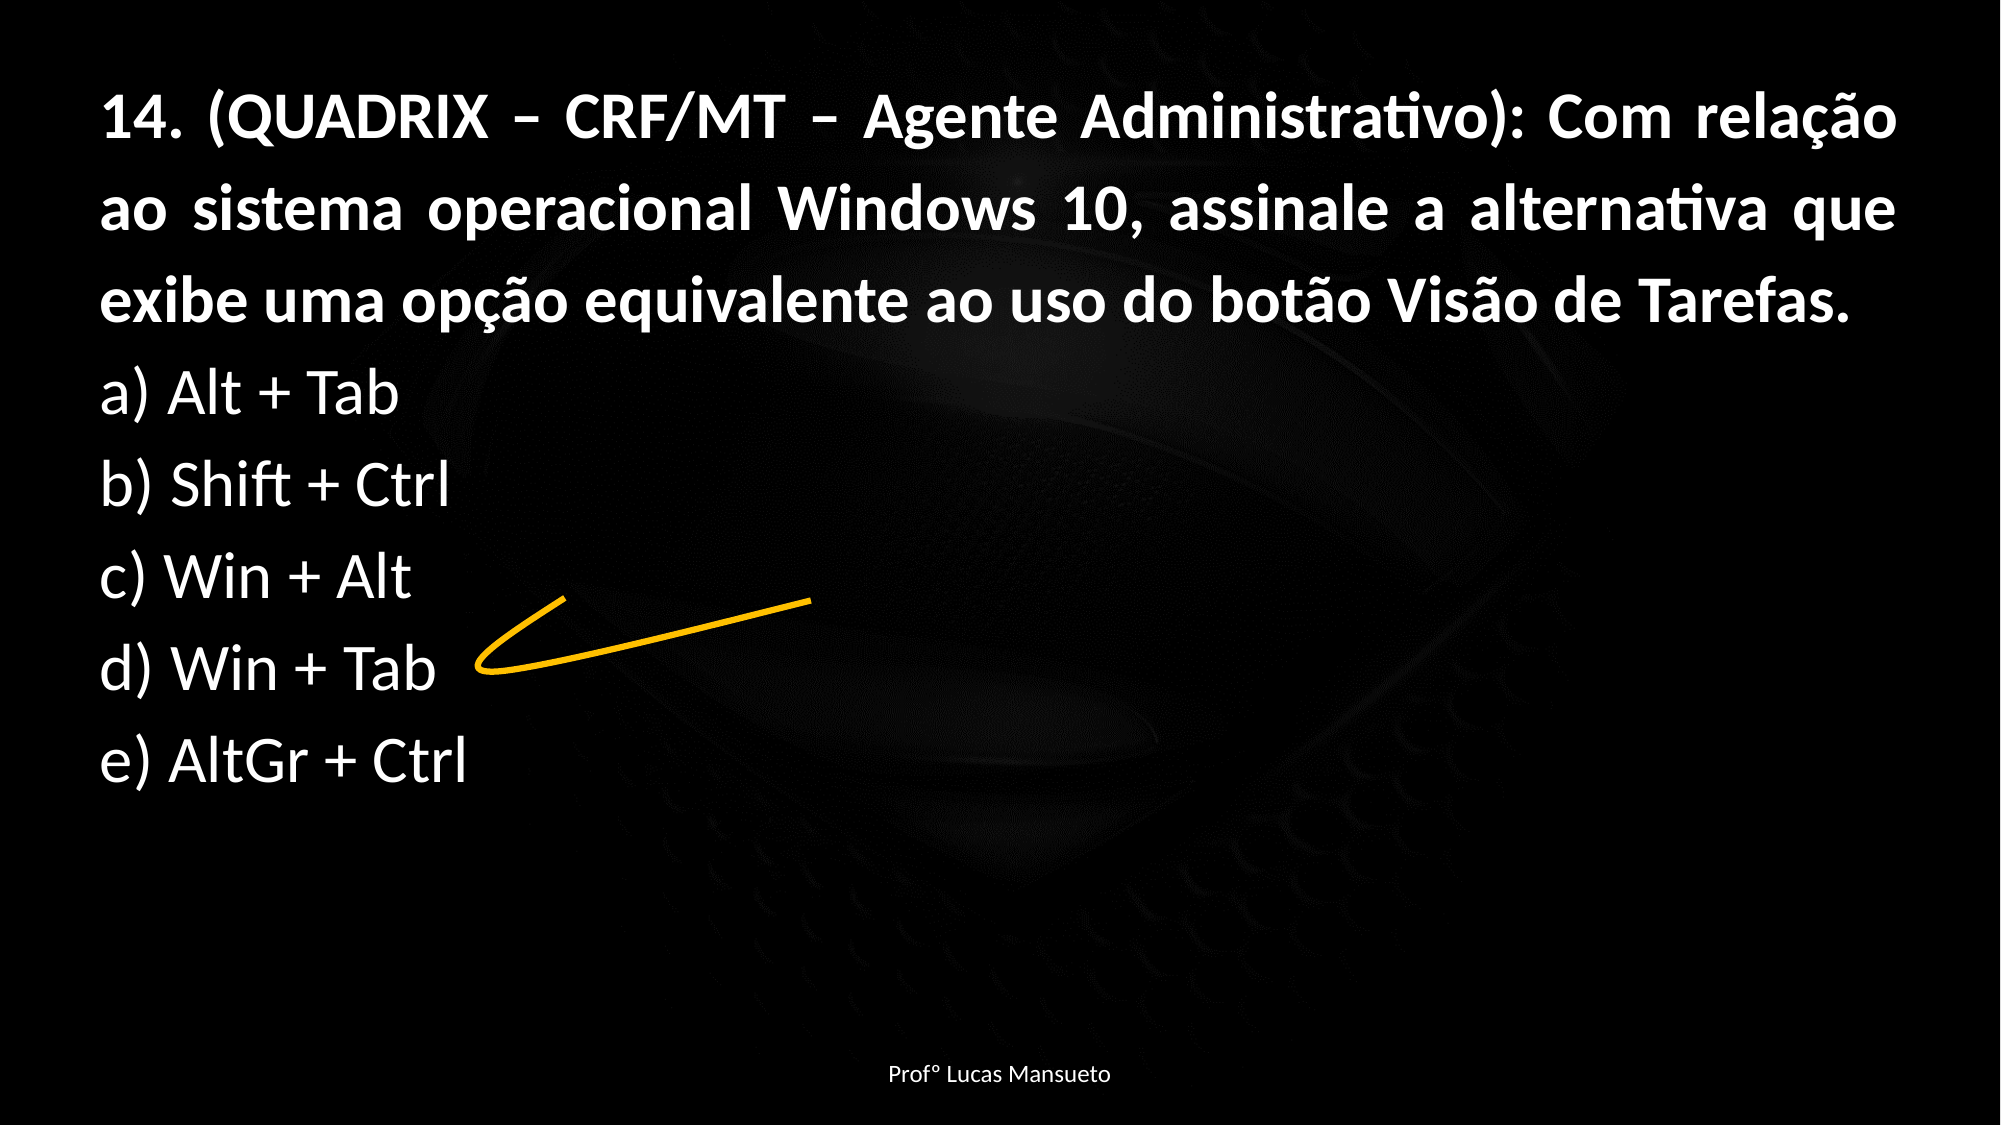

14. (QUADRIX – CRF/MT – Agente Administrativo): Com relação ao sistema operacional Windows 10, assinale a alternativa que exibe uma opção equivalente ao uso do botão Visão de Tarefas.
a) Alt + Tab
b) Shift + Ctrl
c) Win + Alt
d) Win + Tab
e) AltGr + Ctrl

Profº Lucas Mansueto